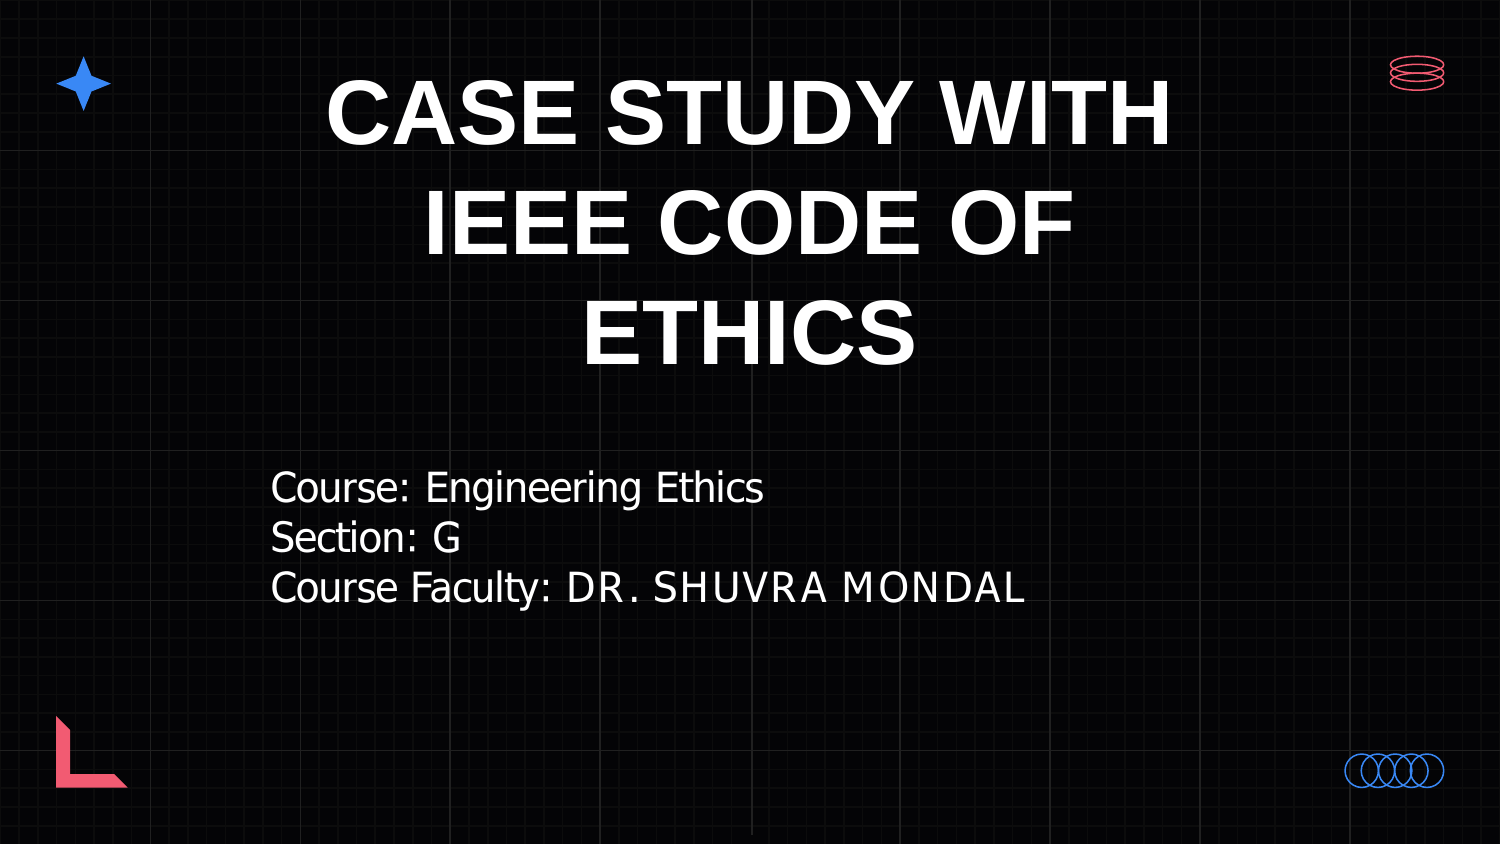

# CASE STUDY WITH IEEE CODE OF ETHICS
Course: Engineering Ethics
Section: G
Course Faculty: DR. SHUVRA MONDAL